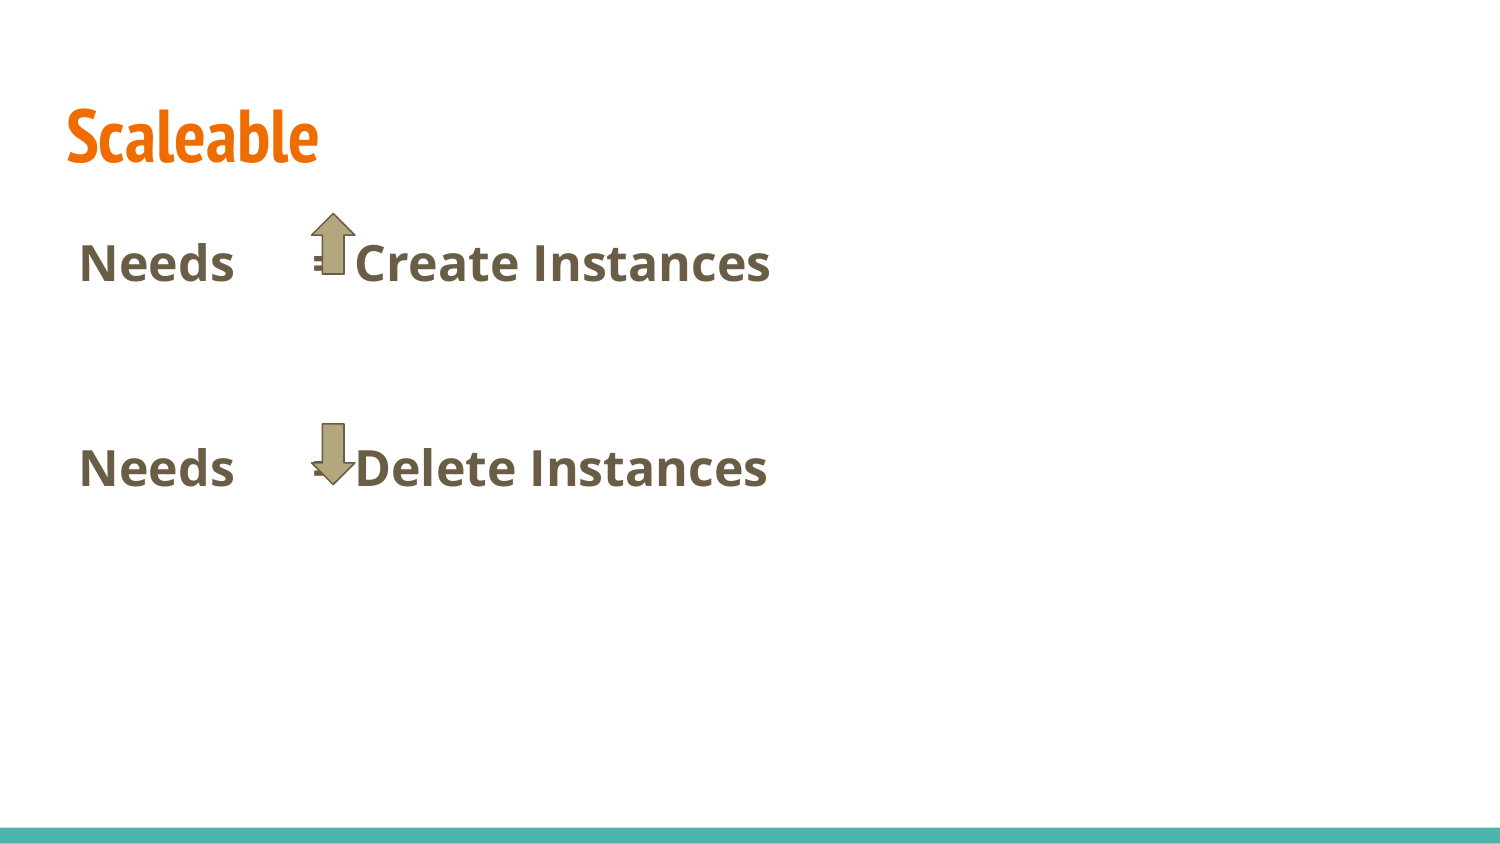

# Scaleable
Needs      = Create Instances

Needs      = Delete Instances